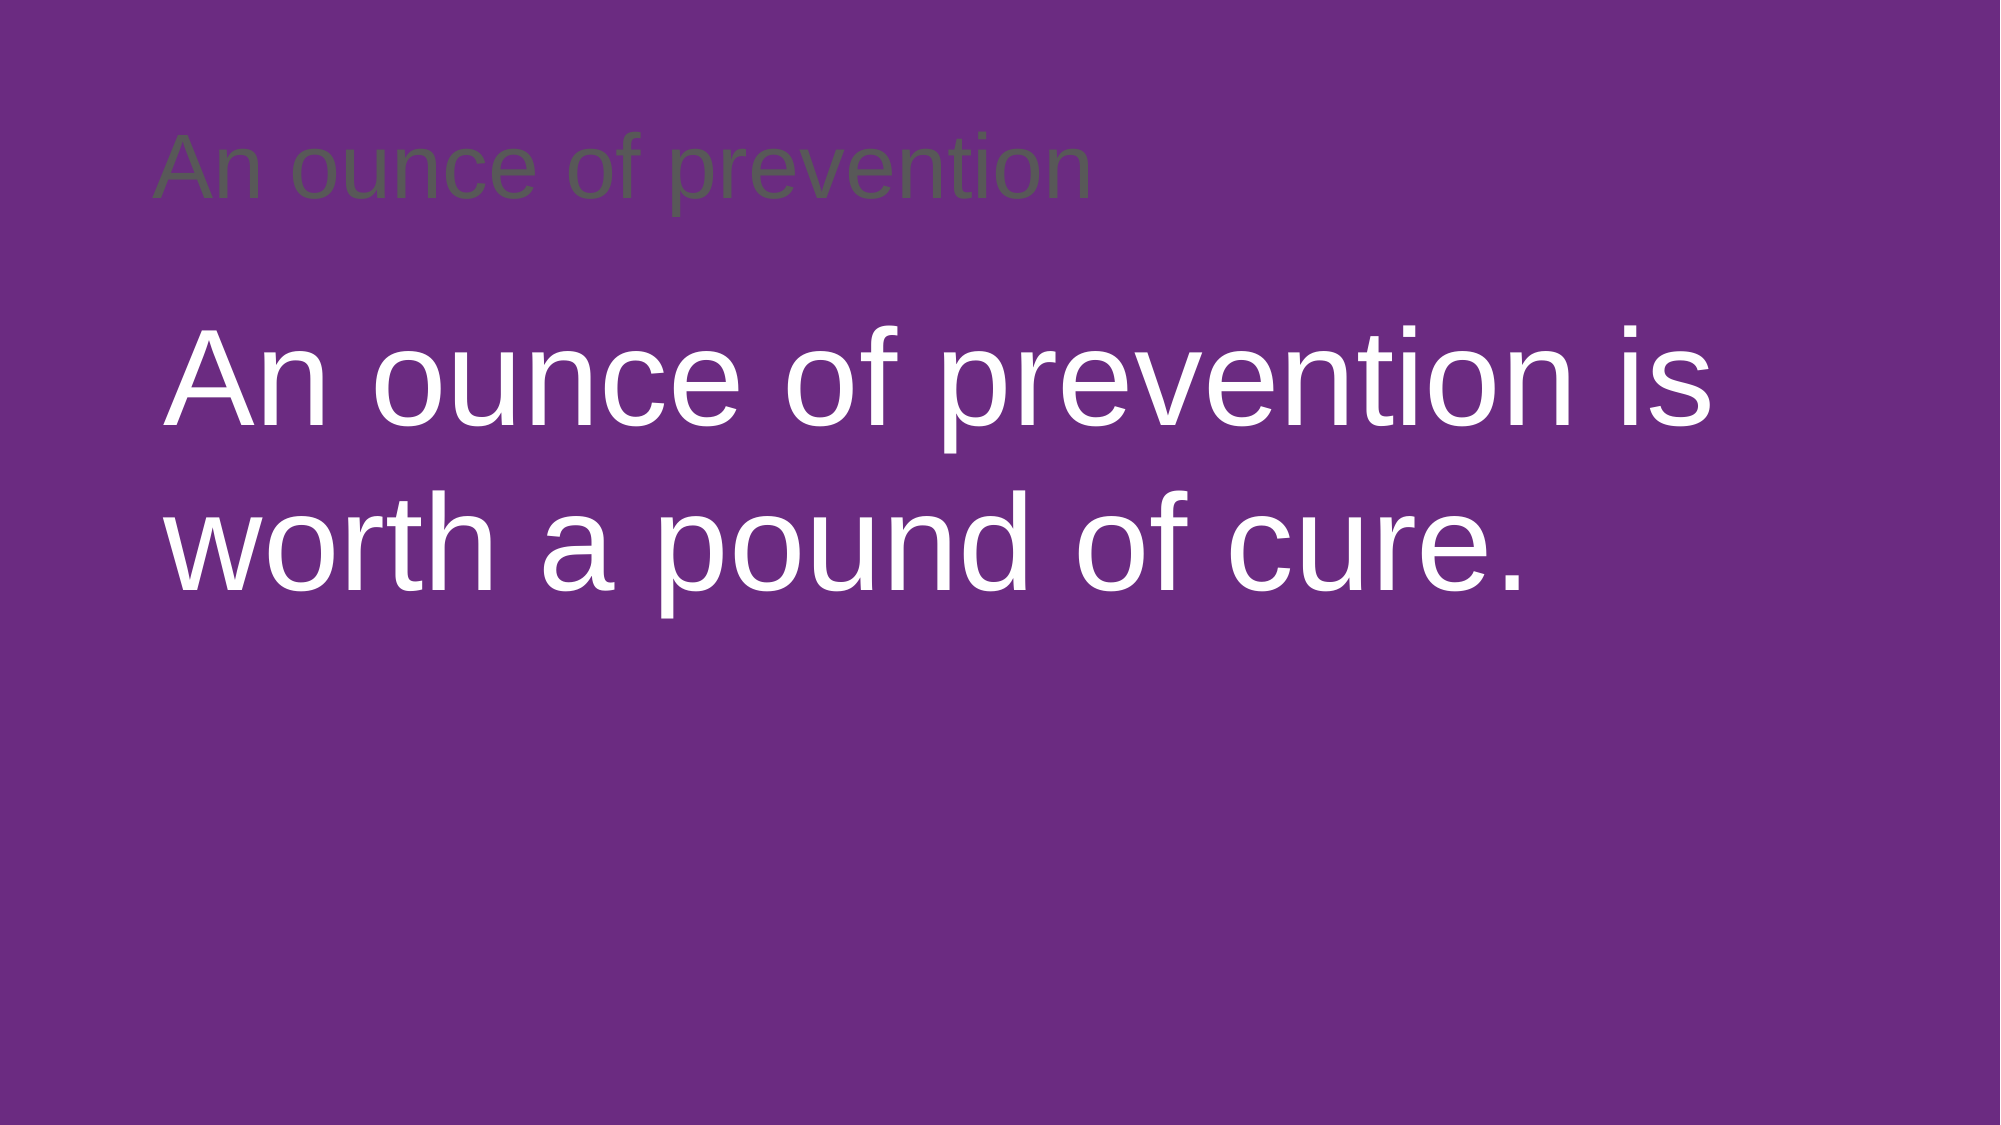

An ounce of prevention
An ounce of prevention is worth a pound of cure.